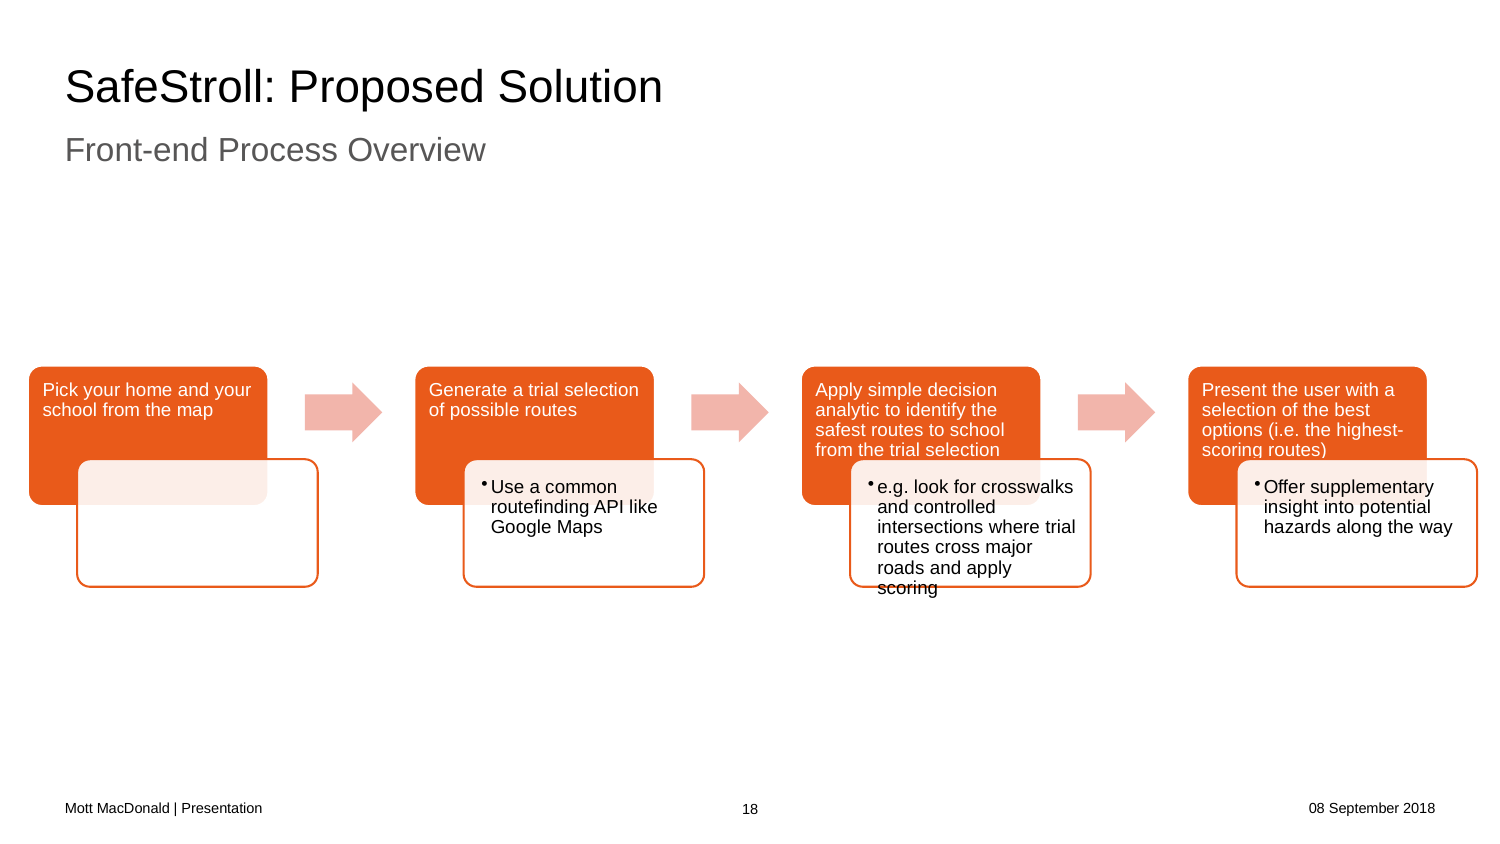

# SafeStroll: Proposed Solution
Front-end Process Overview
Pick your home and your school from the map

Generate a trial selection of possible routes
Use a common routefinding API like Google Maps

Apply simple decision analytic to identify the safest routes to school from the trial selection
e.g. look for crosswalks and controlled intersections where trial routes cross major roads and apply scoring

Present the user with a selection of the best options (i.e. the highest-scoring routes)
Offer supplementary insight into potential hazards along the way
Mott MacDonald | Presentation
08 September 2018
18